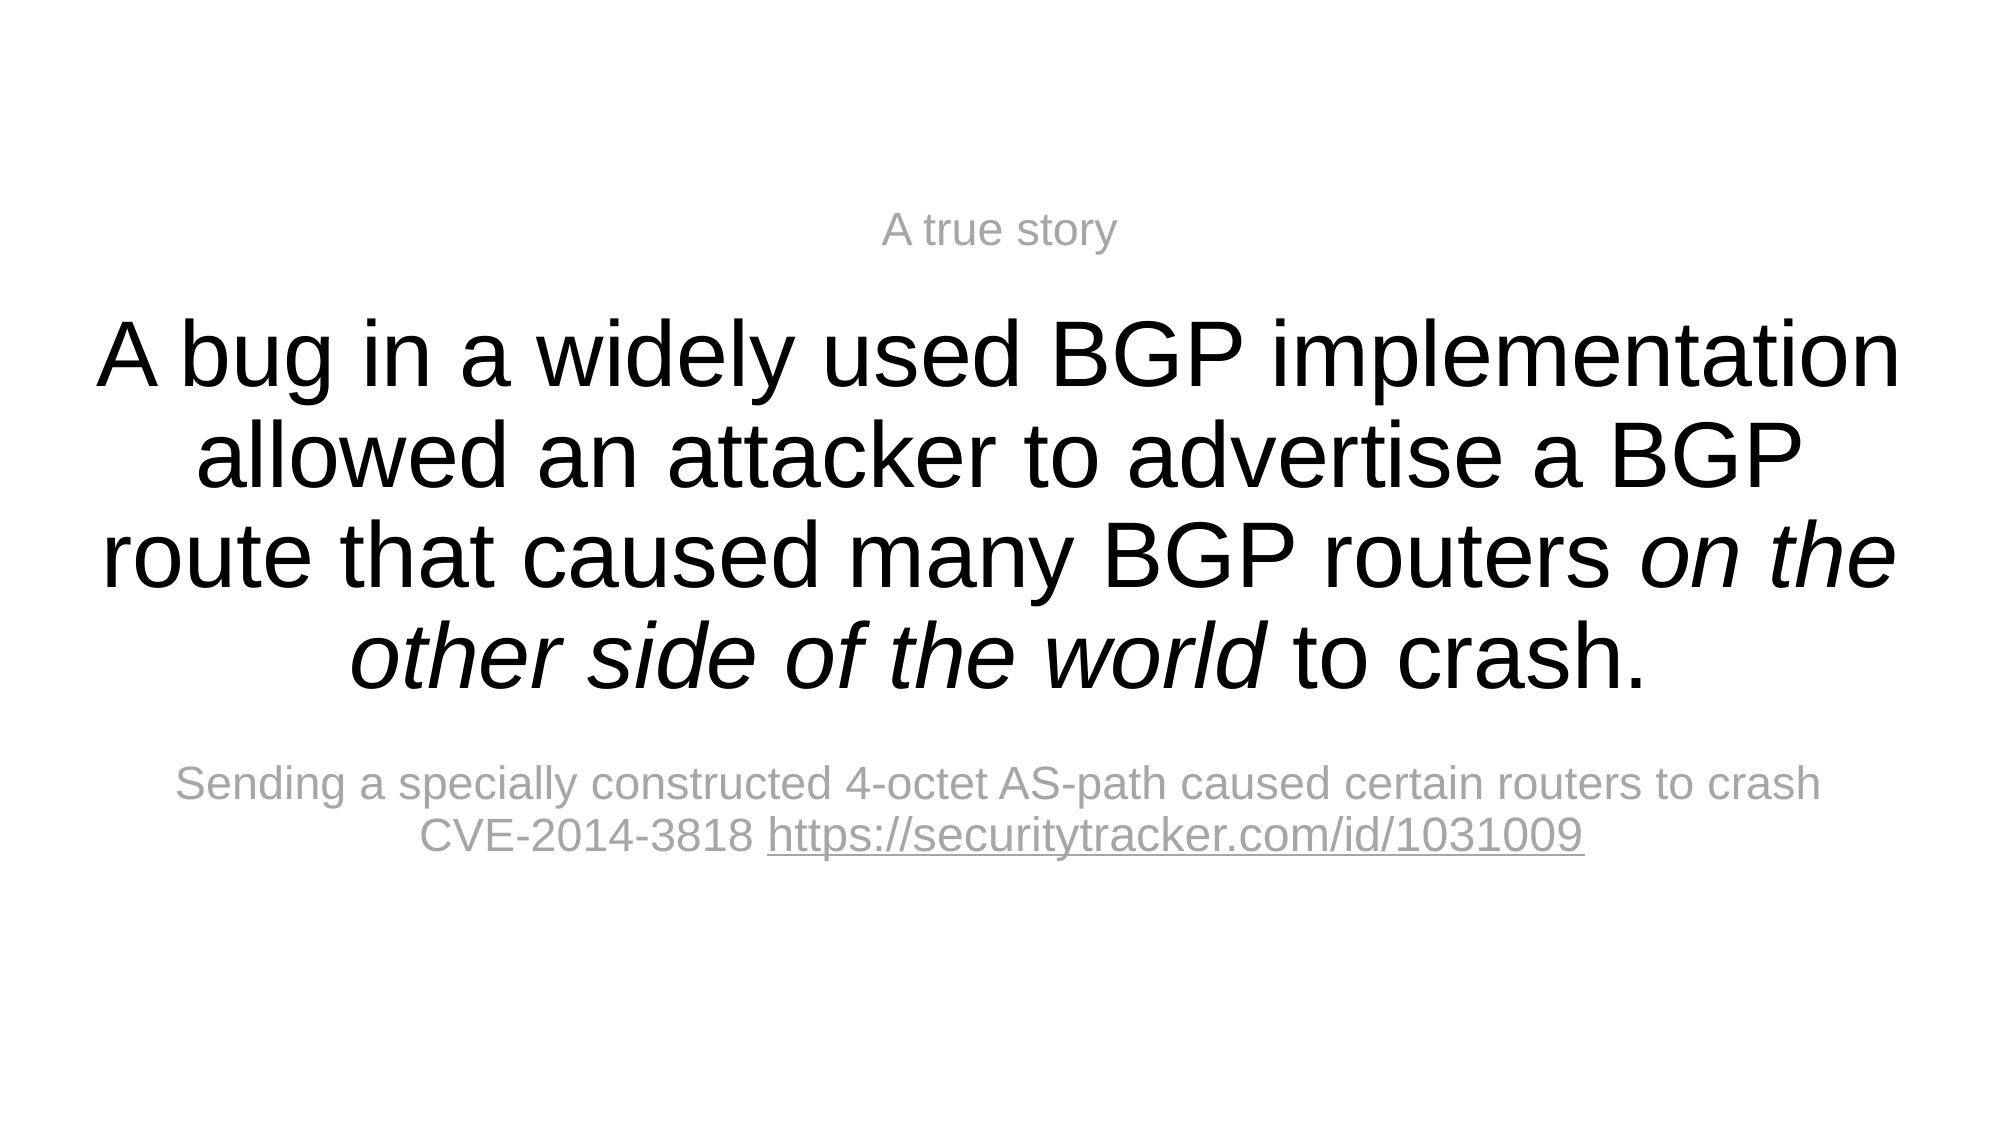

# A true story A bug in a widely used BGP implementation allowed an attacker to advertise a BGP route that caused many BGP routers on the other side of the world to crash. Sending a specially constructed 4-octet AS-path caused certain routers to crash CVE-2014-3818 https://securitytracker.com/id/1031009